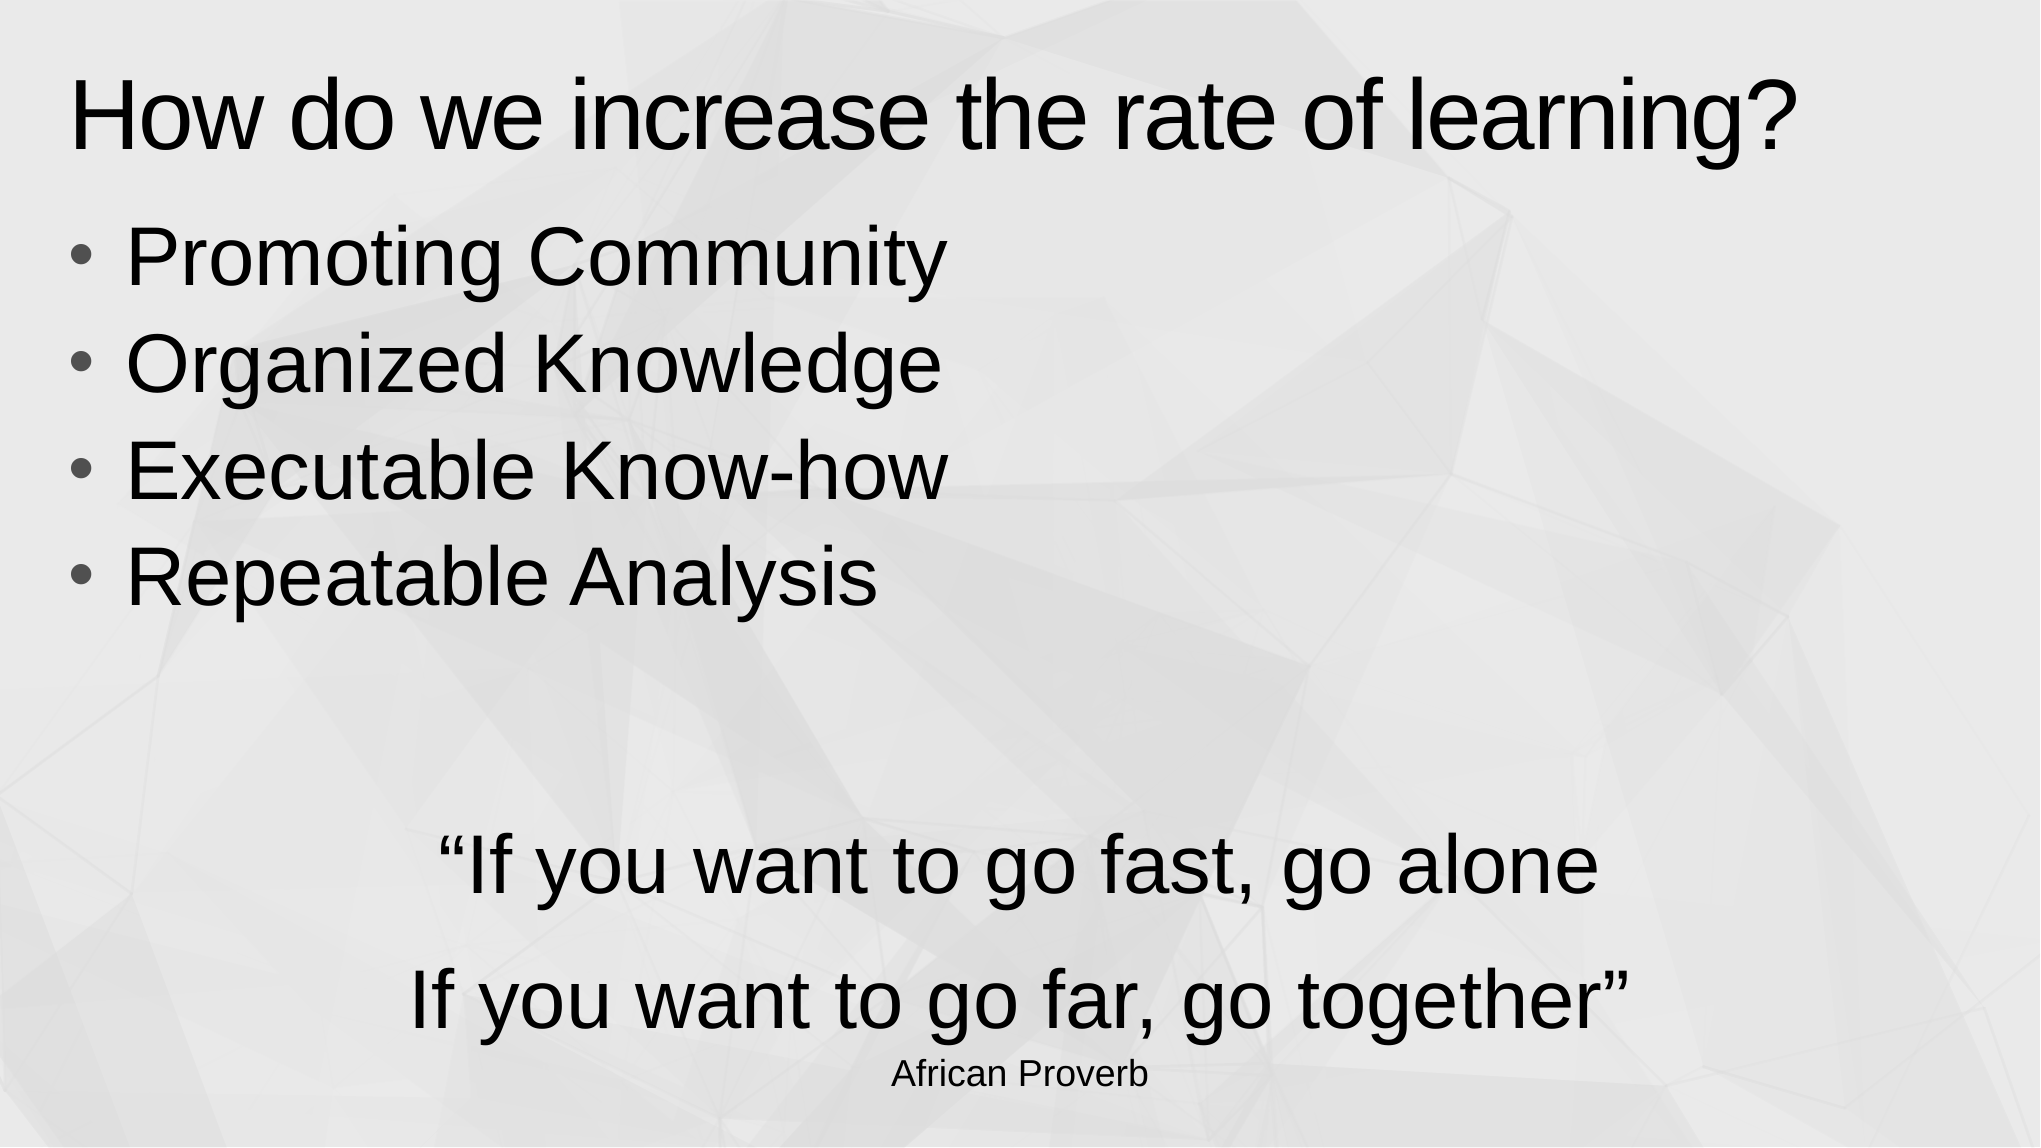

# How do we increase the rate of learning?
Promoting Community
Organized Knowledge
Executable Know-how
Repeatable Analysis

“If you want to go fast, go alone
If you want to go far, go together”
African Proverb